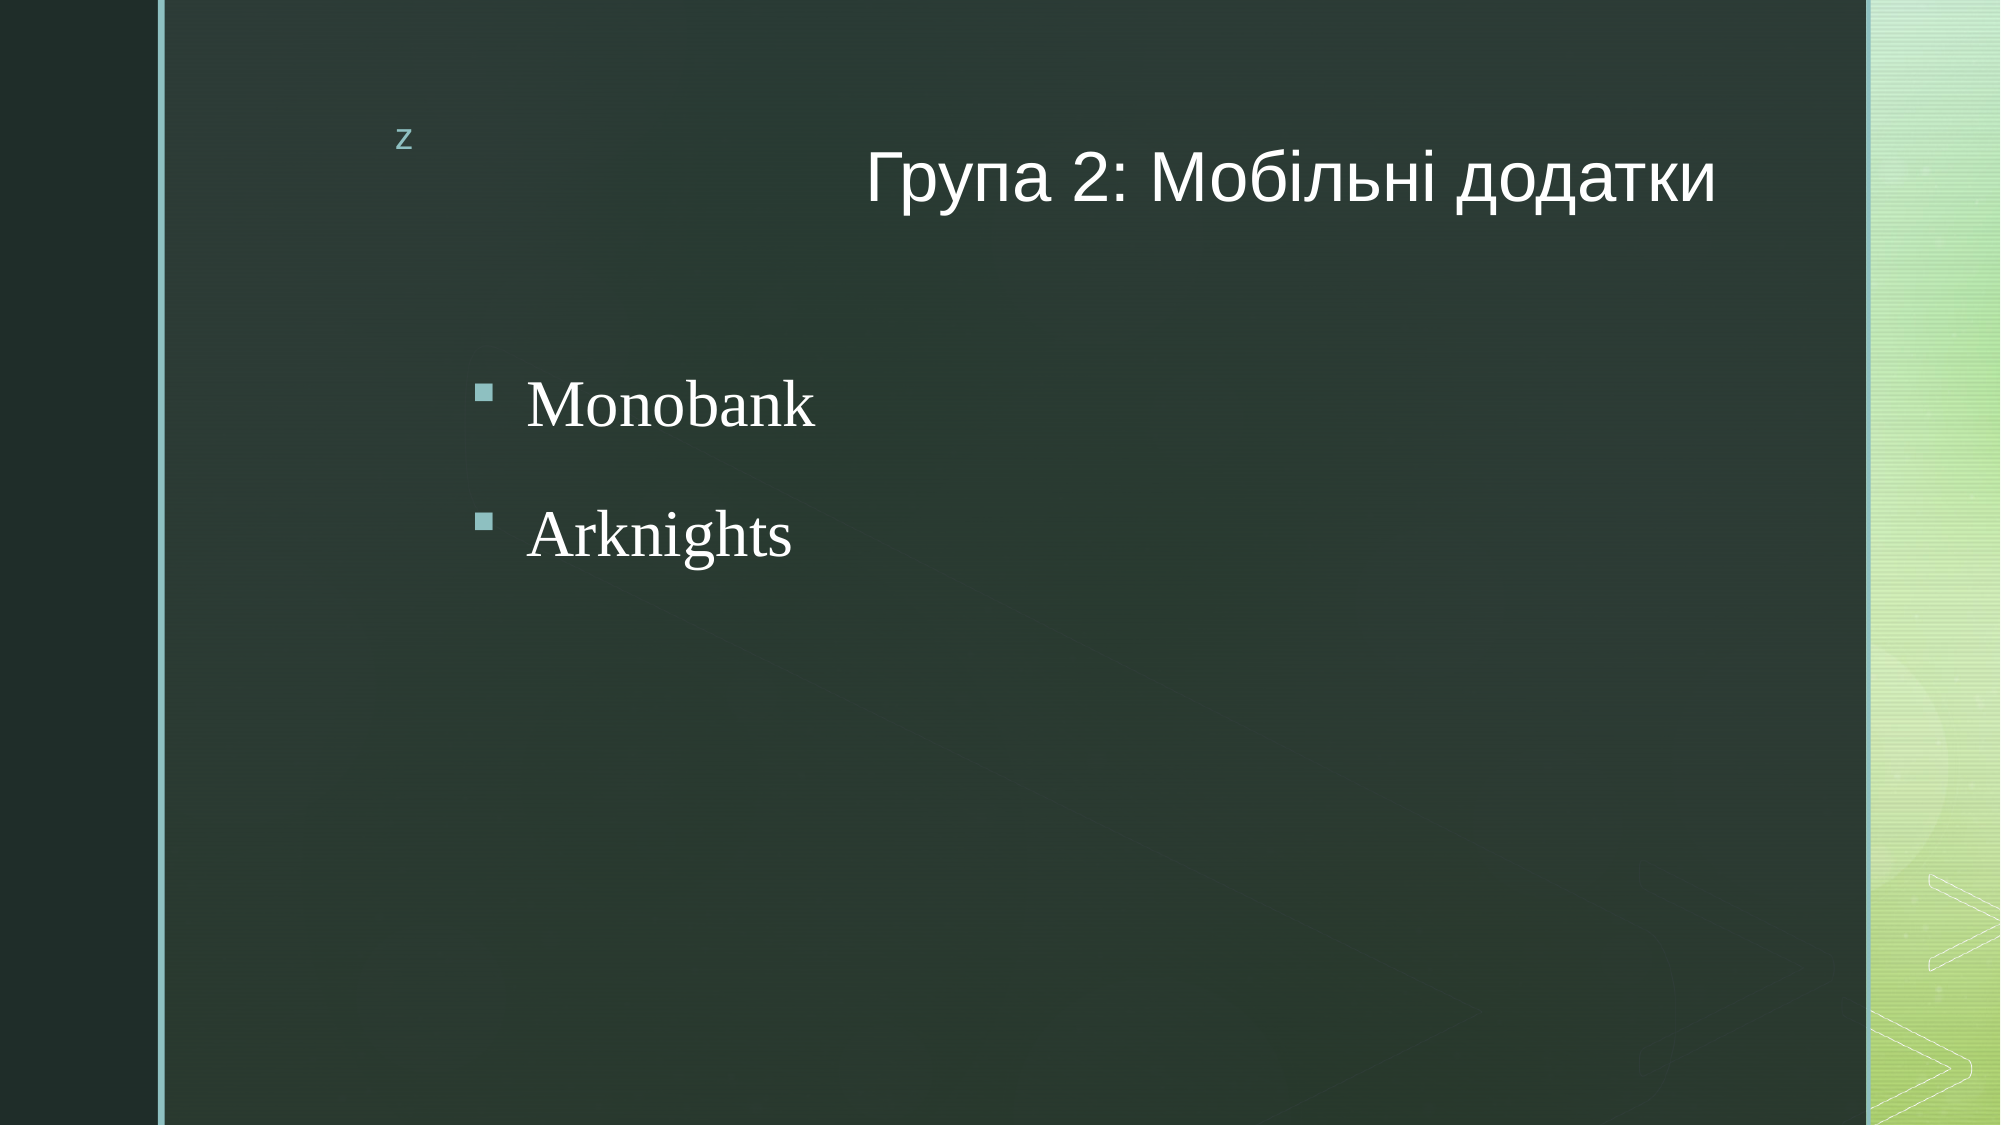

# Група 2: Мобільні додатки
Monobank
Arknights